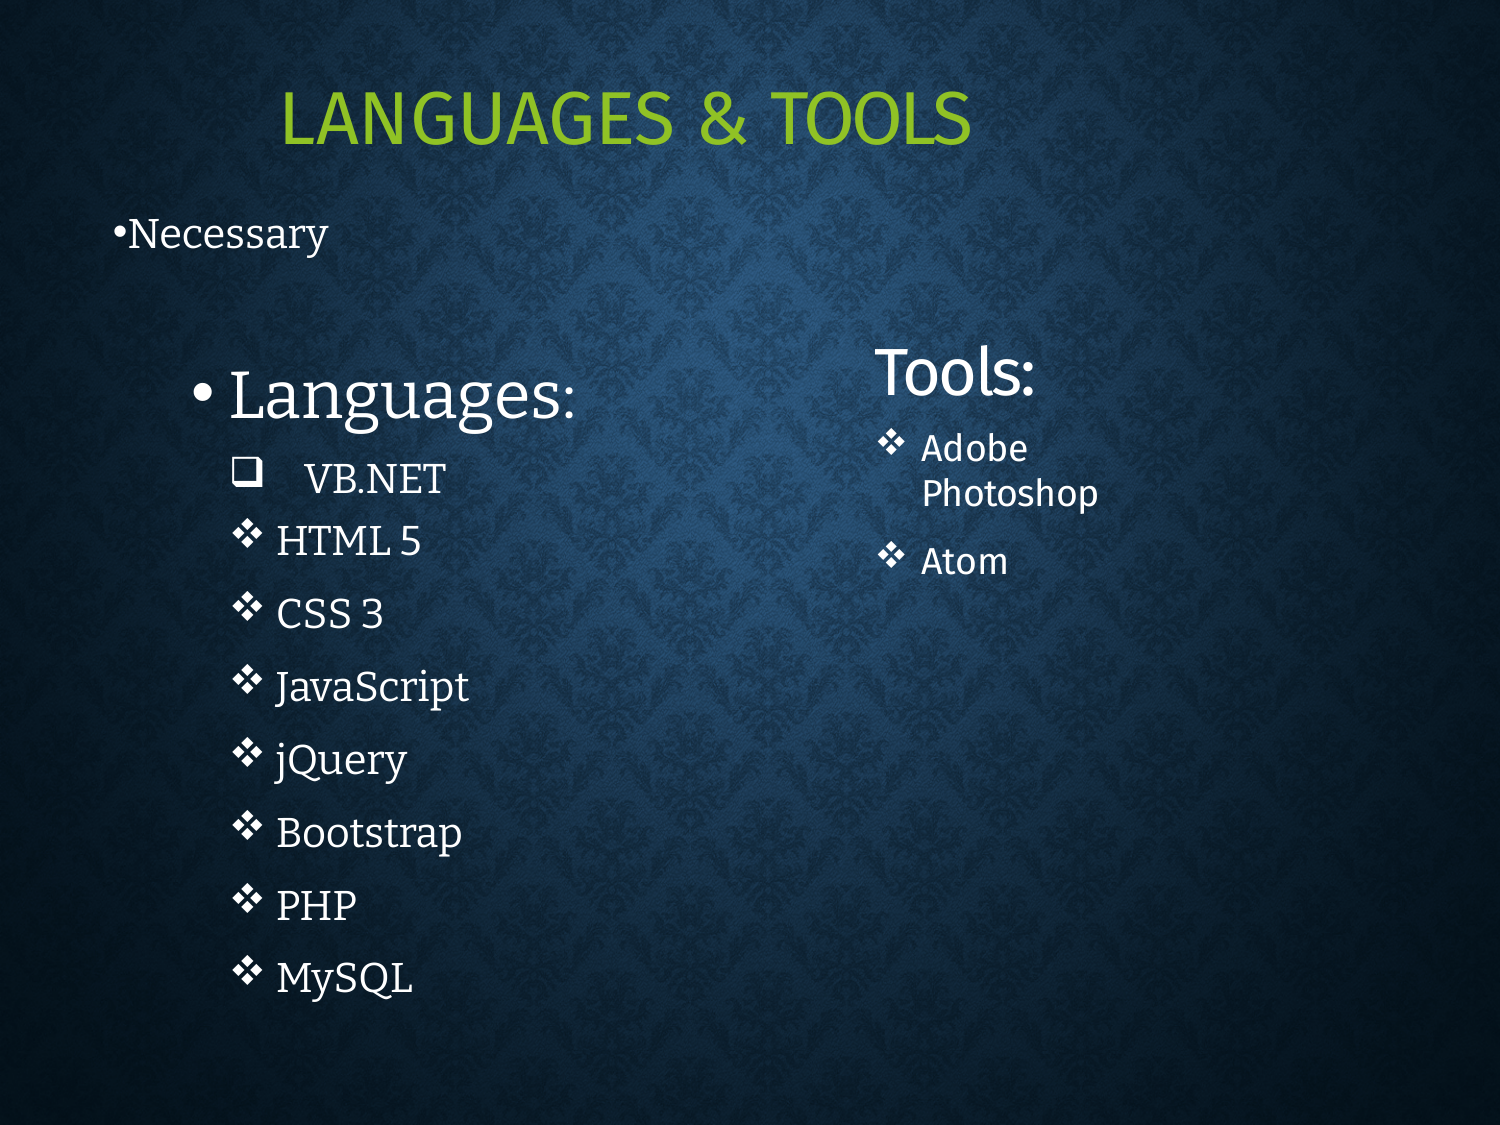

# Languages & Tools
Necessary

Languages:
VB.NET
HTML 5
CSS 3
JavaScript
jQuery
Bootstrap
PHP
MySQL
Tools:
Adobe Photoshop
Atom